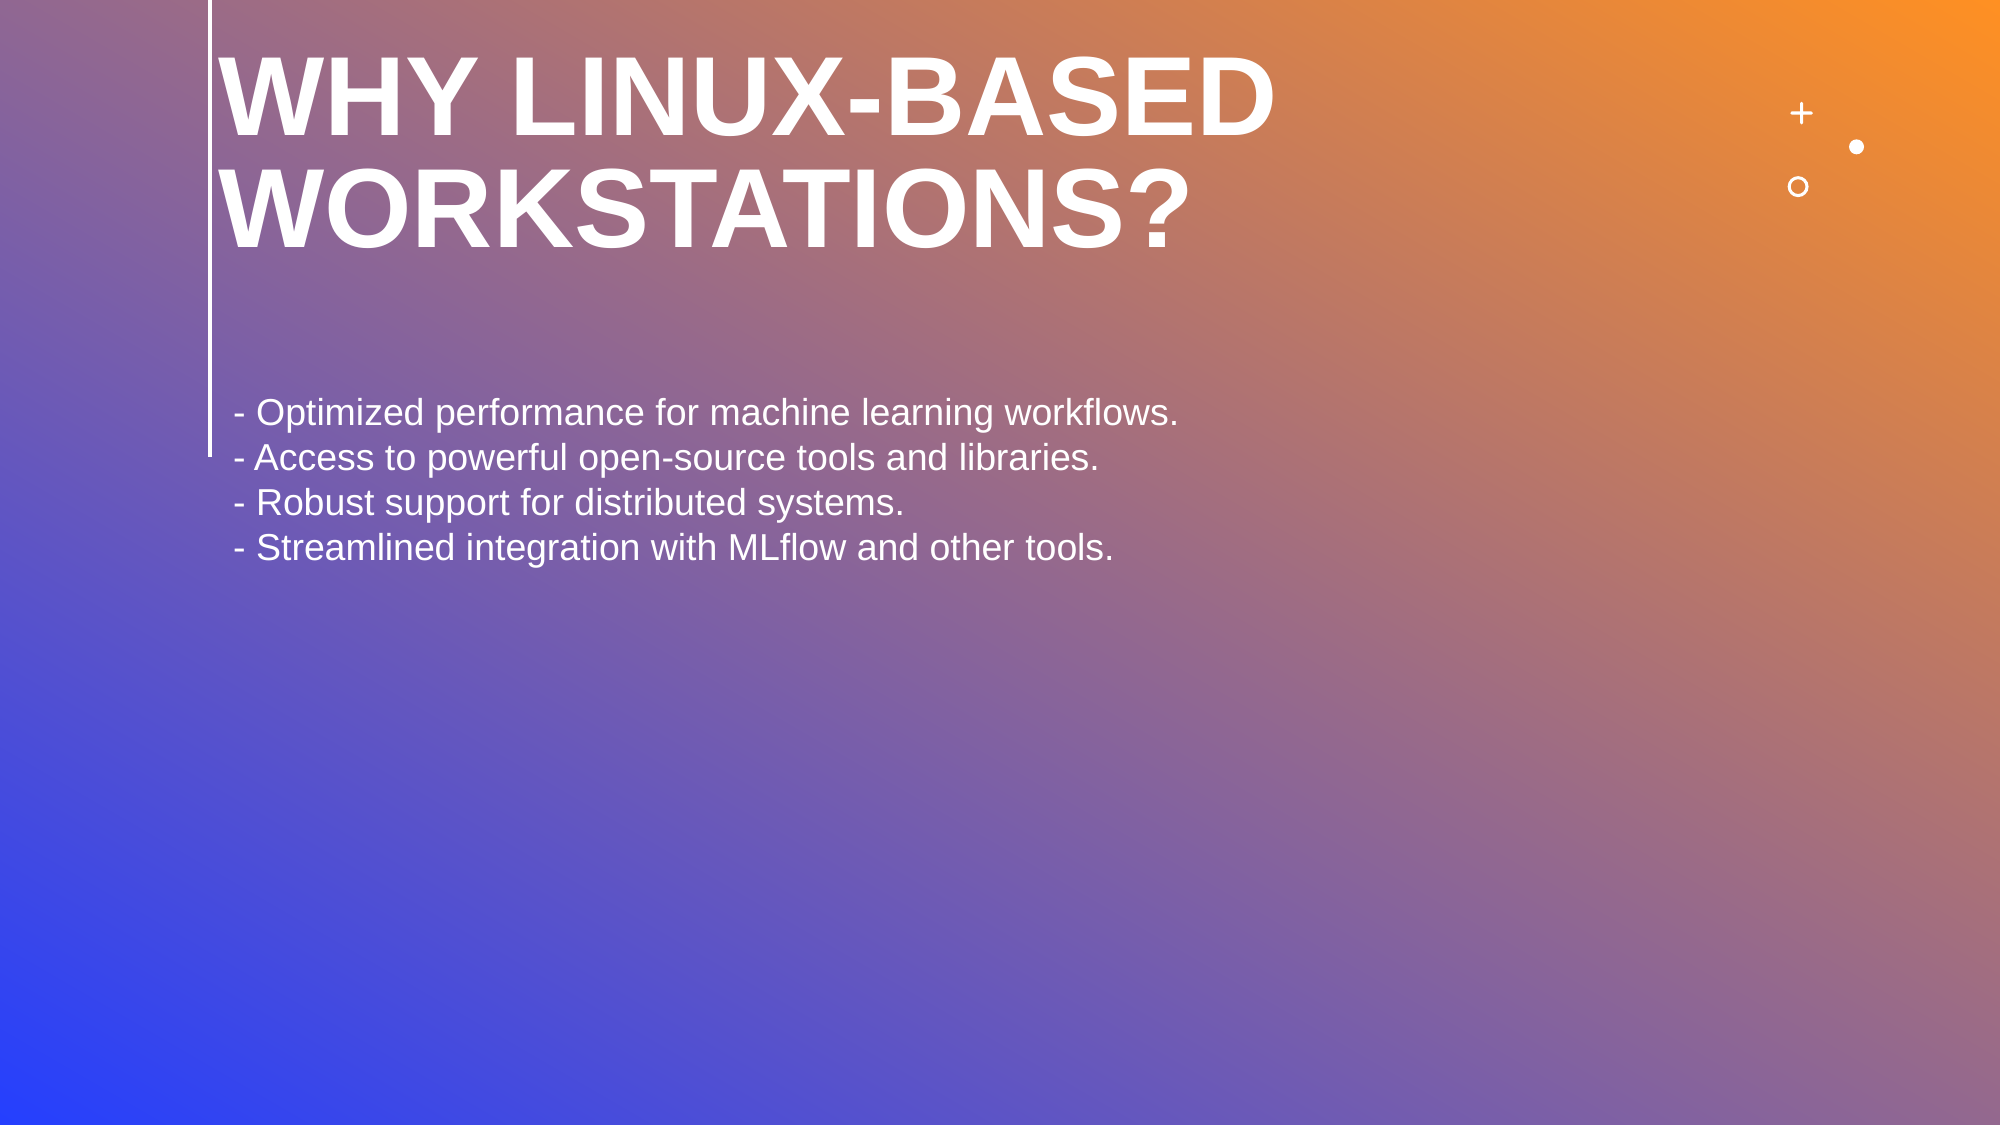

# Why Linux-Based Workstations?
- Optimized performance for machine learning workflows.
- Access to powerful open-source tools and libraries.
- Robust support for distributed systems.
- Streamlined integration with MLflow and other tools.